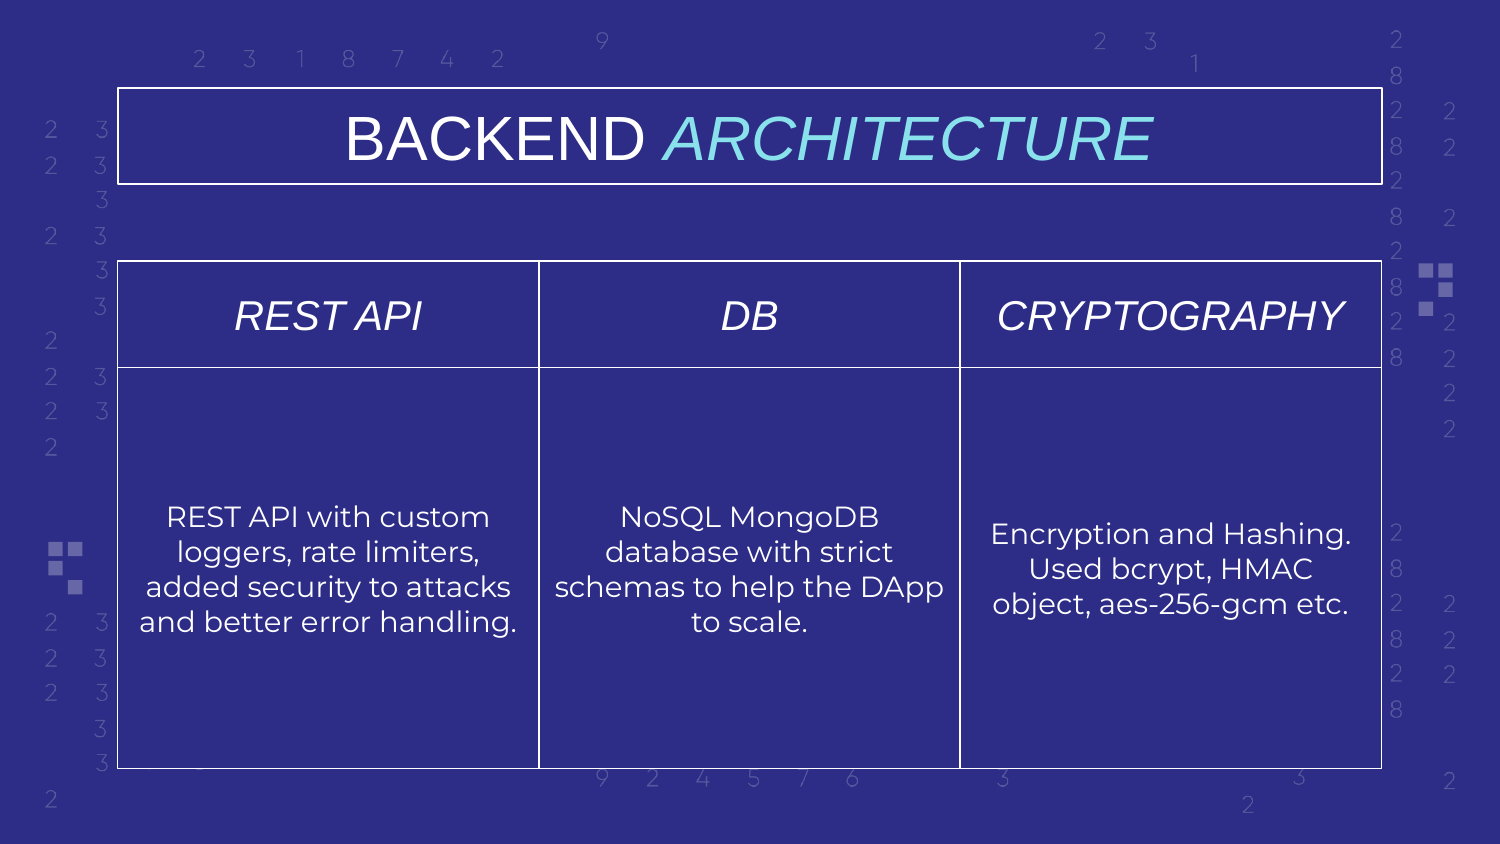

BACKEND ARCHITECTURE
# REST API
DB
CRYPTOGRAPHY
REST API with custom loggers, rate limiters, added security to attacks and better error handling.
NoSQL MongoDB database with strict schemas to help the DApp to scale.
Encryption and Hashing.
Used bcrypt, HMAC object, aes-256-gcm etc.